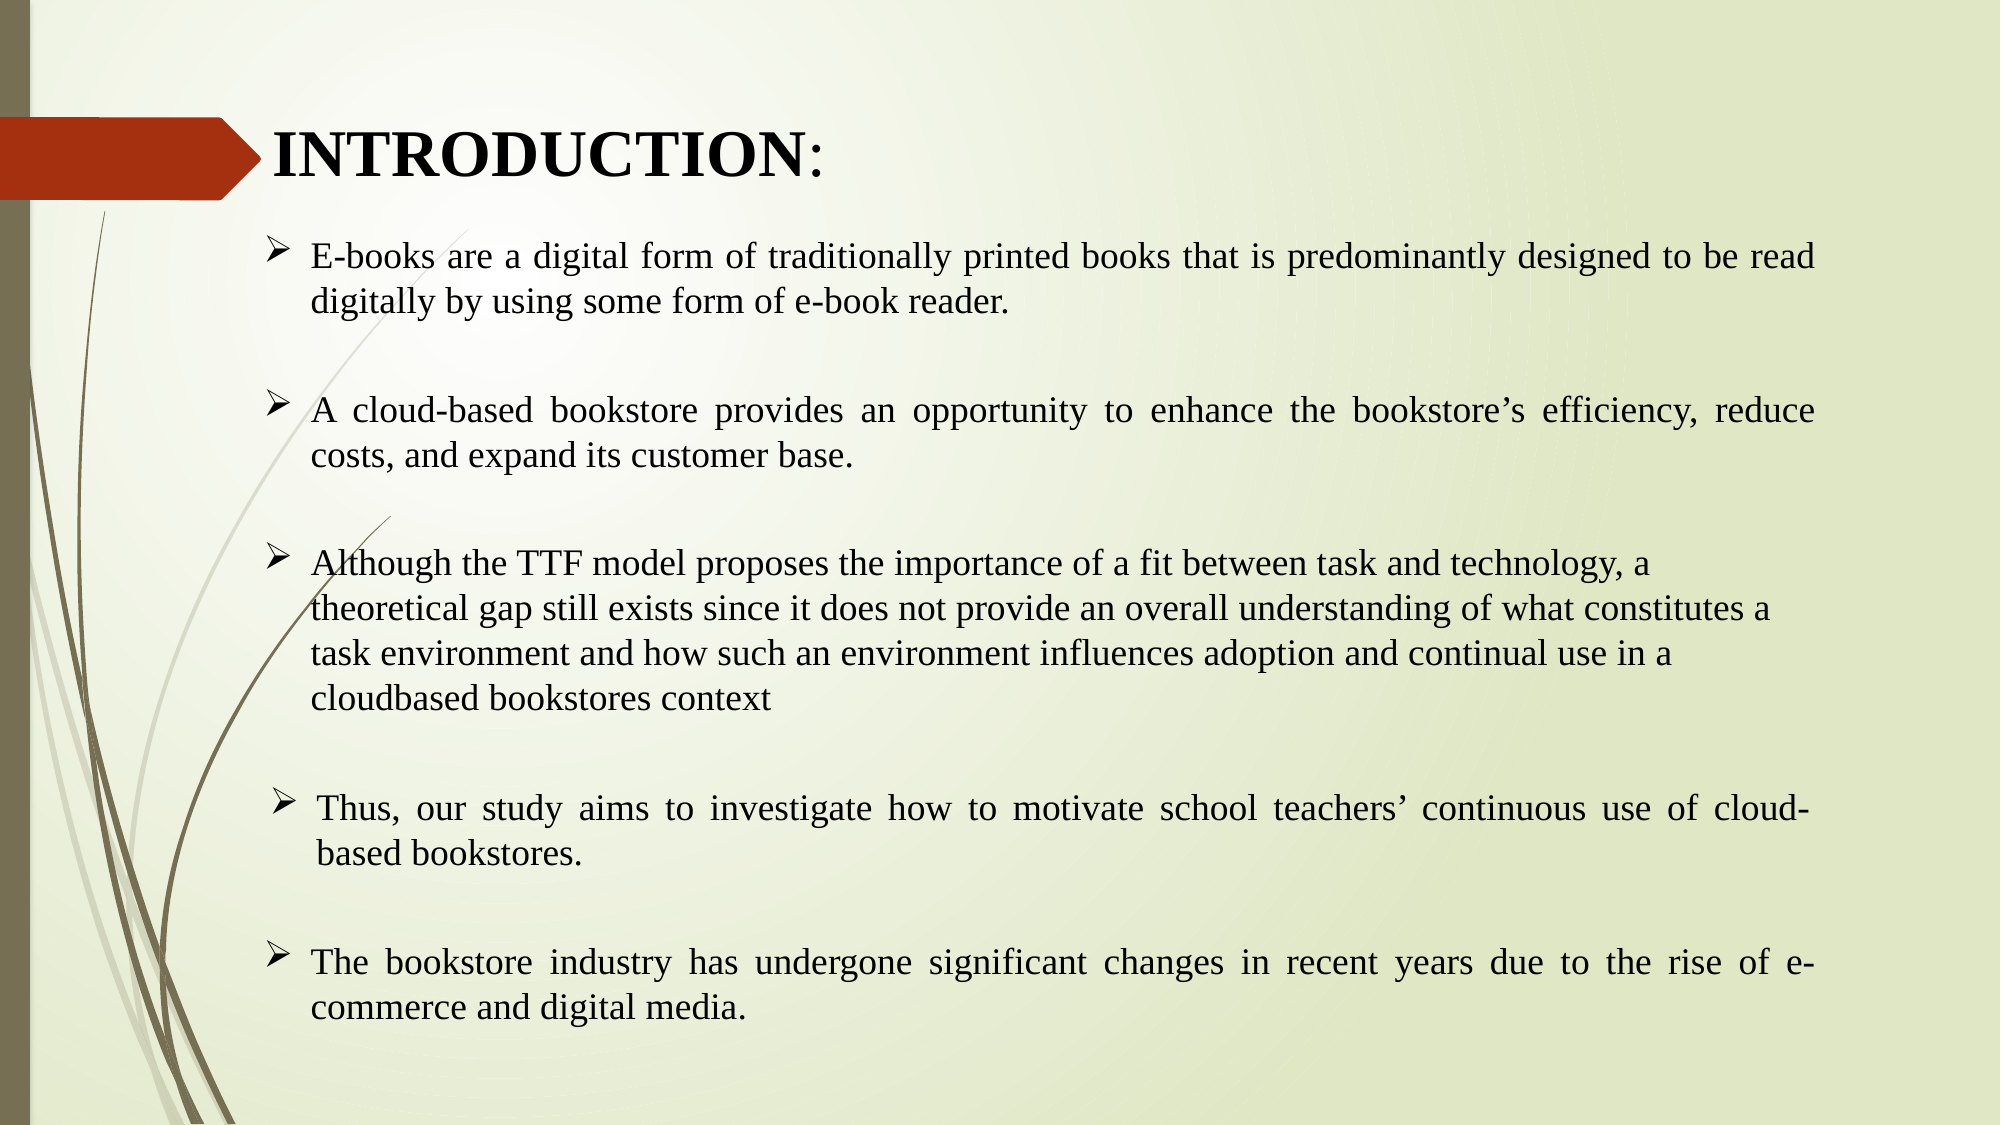

INTRODUCTION:
E-books are a digital form of traditionally printed books that is predominantly designed to be read digitally by using some form of e-book reader.
A cloud-based bookstore provides an opportunity to enhance the bookstore’s efficiency, reduce costs, and expand its customer base.
Although the TTF model proposes the importance of a fit between task and technology, a theoretical gap still exists since it does not provide an overall understanding of what constitutes a task environment and how such an environment influences adoption and continual use in a cloudbased bookstores context
Thus, our study aims to investigate how to motivate school teachers’ continuous use of cloud-based bookstores.
The bookstore industry has undergone significant changes in recent years due to the rise of e-commerce and digital media.